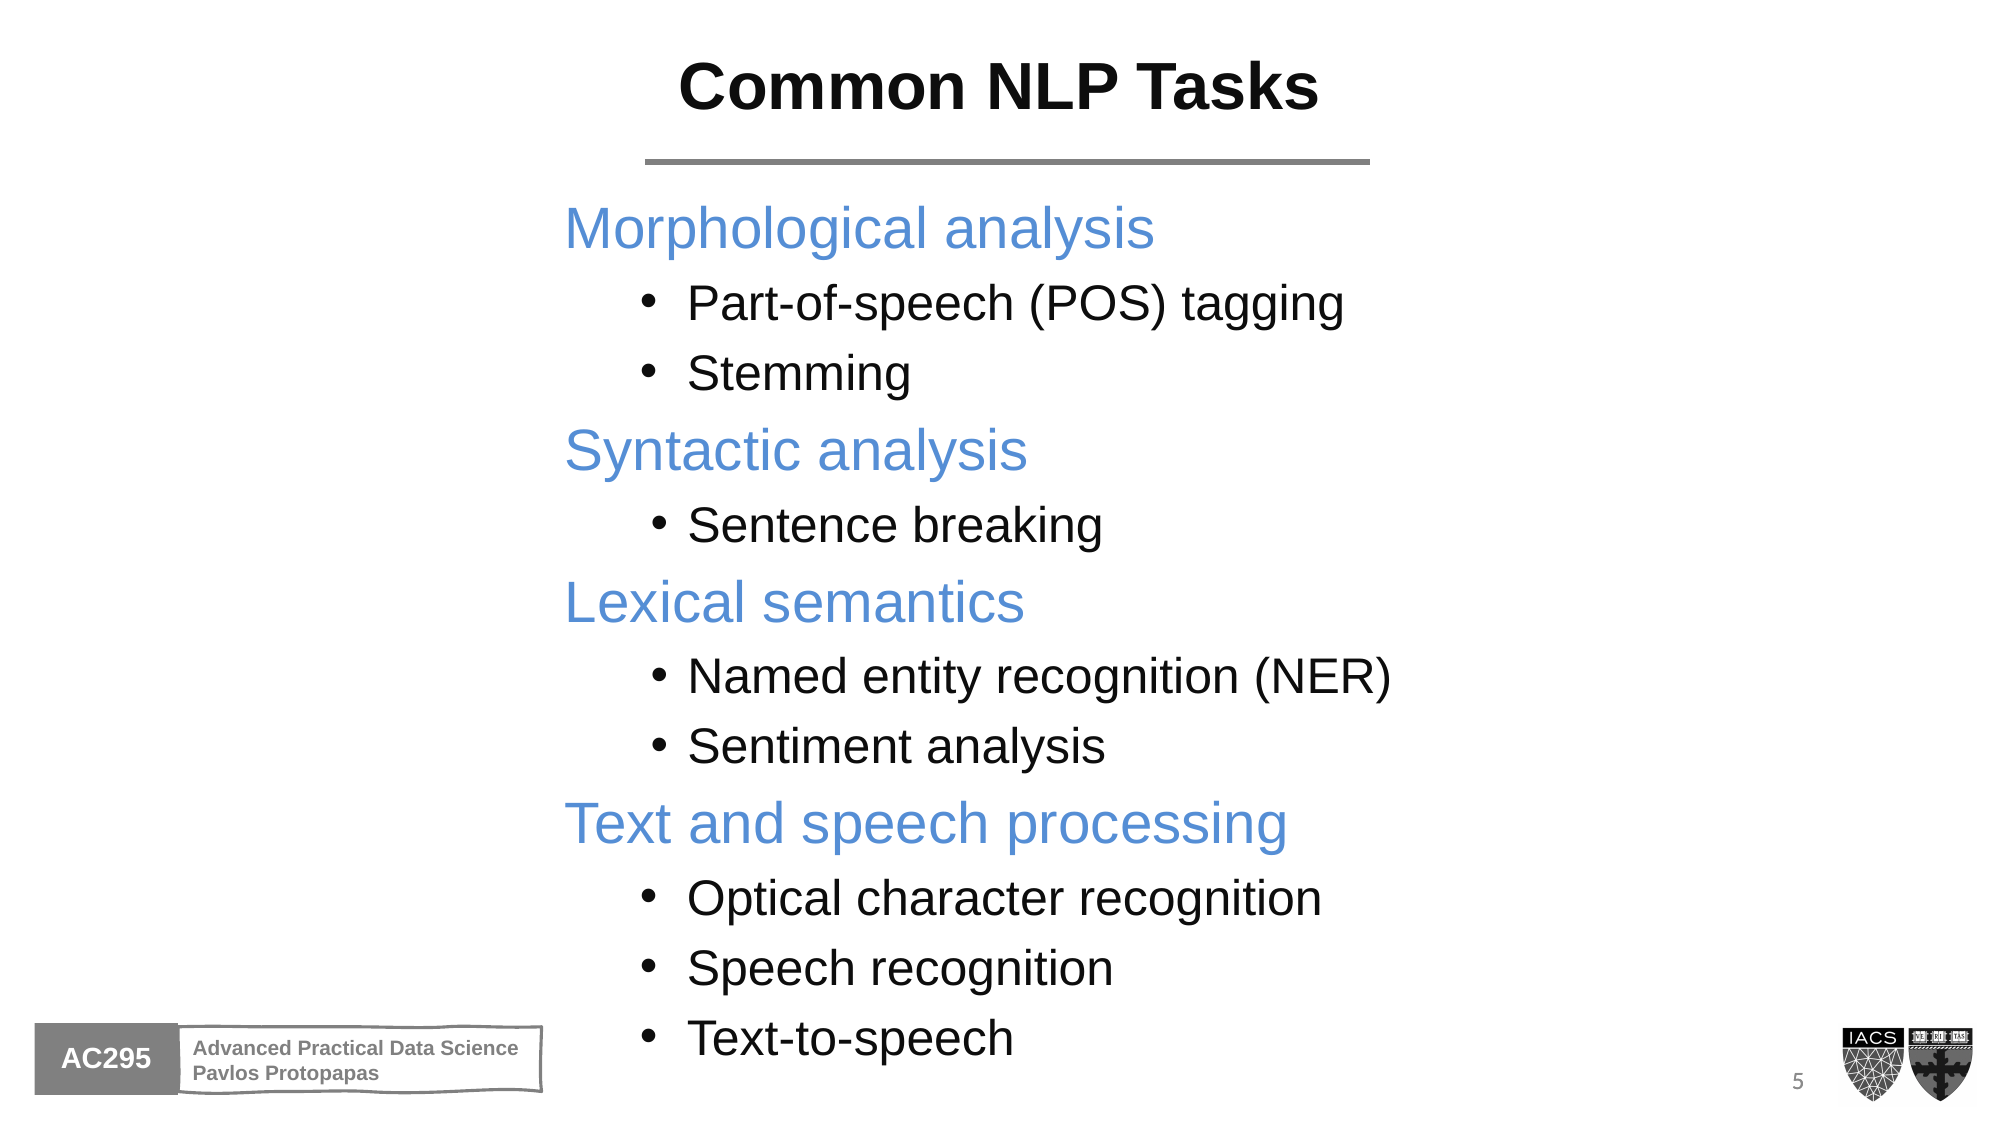

# Common NLP Tasks
Morphological analysis
Part-of-speech (POS) tagging
Stemming
Syntactic analysis
Sentence breaking
Lexical semantics
Named entity recognition (NER)
Sentiment analysis
Text and speech processing
Optical character recognition
Speech recognition
Text-to-speech
5